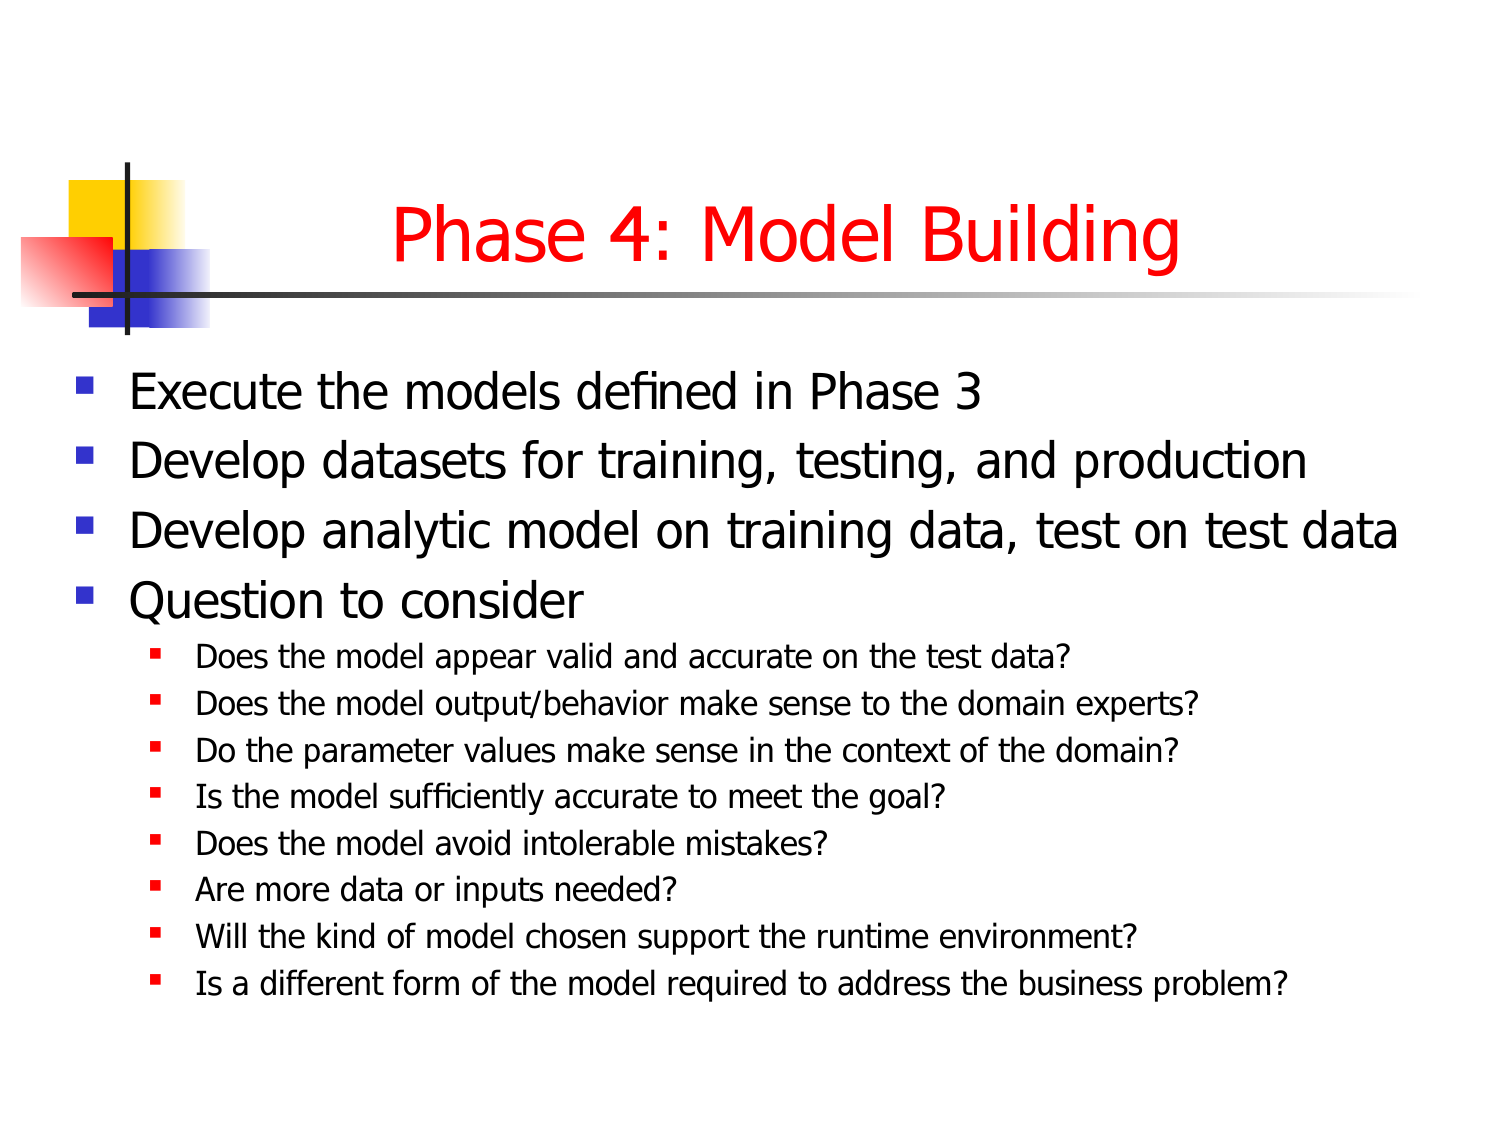

# Phase 4: Model Building
Execute the models defined in Phase 3
Develop datasets for training, testing, and production
Develop analytic model on training data, test on test data
Question to consider
Does the model appear valid and accurate on the test data?
Does the model output/behavior make sense to the domain experts?
Do the parameter values make sense in the context of the domain?
Is the model sufficiently accurate to meet the goal?
Does the model avoid intolerable mistakes?
Are more data or inputs needed?
Will the kind of model chosen support the runtime environment?
Is a different form of the model required to address the business problem?